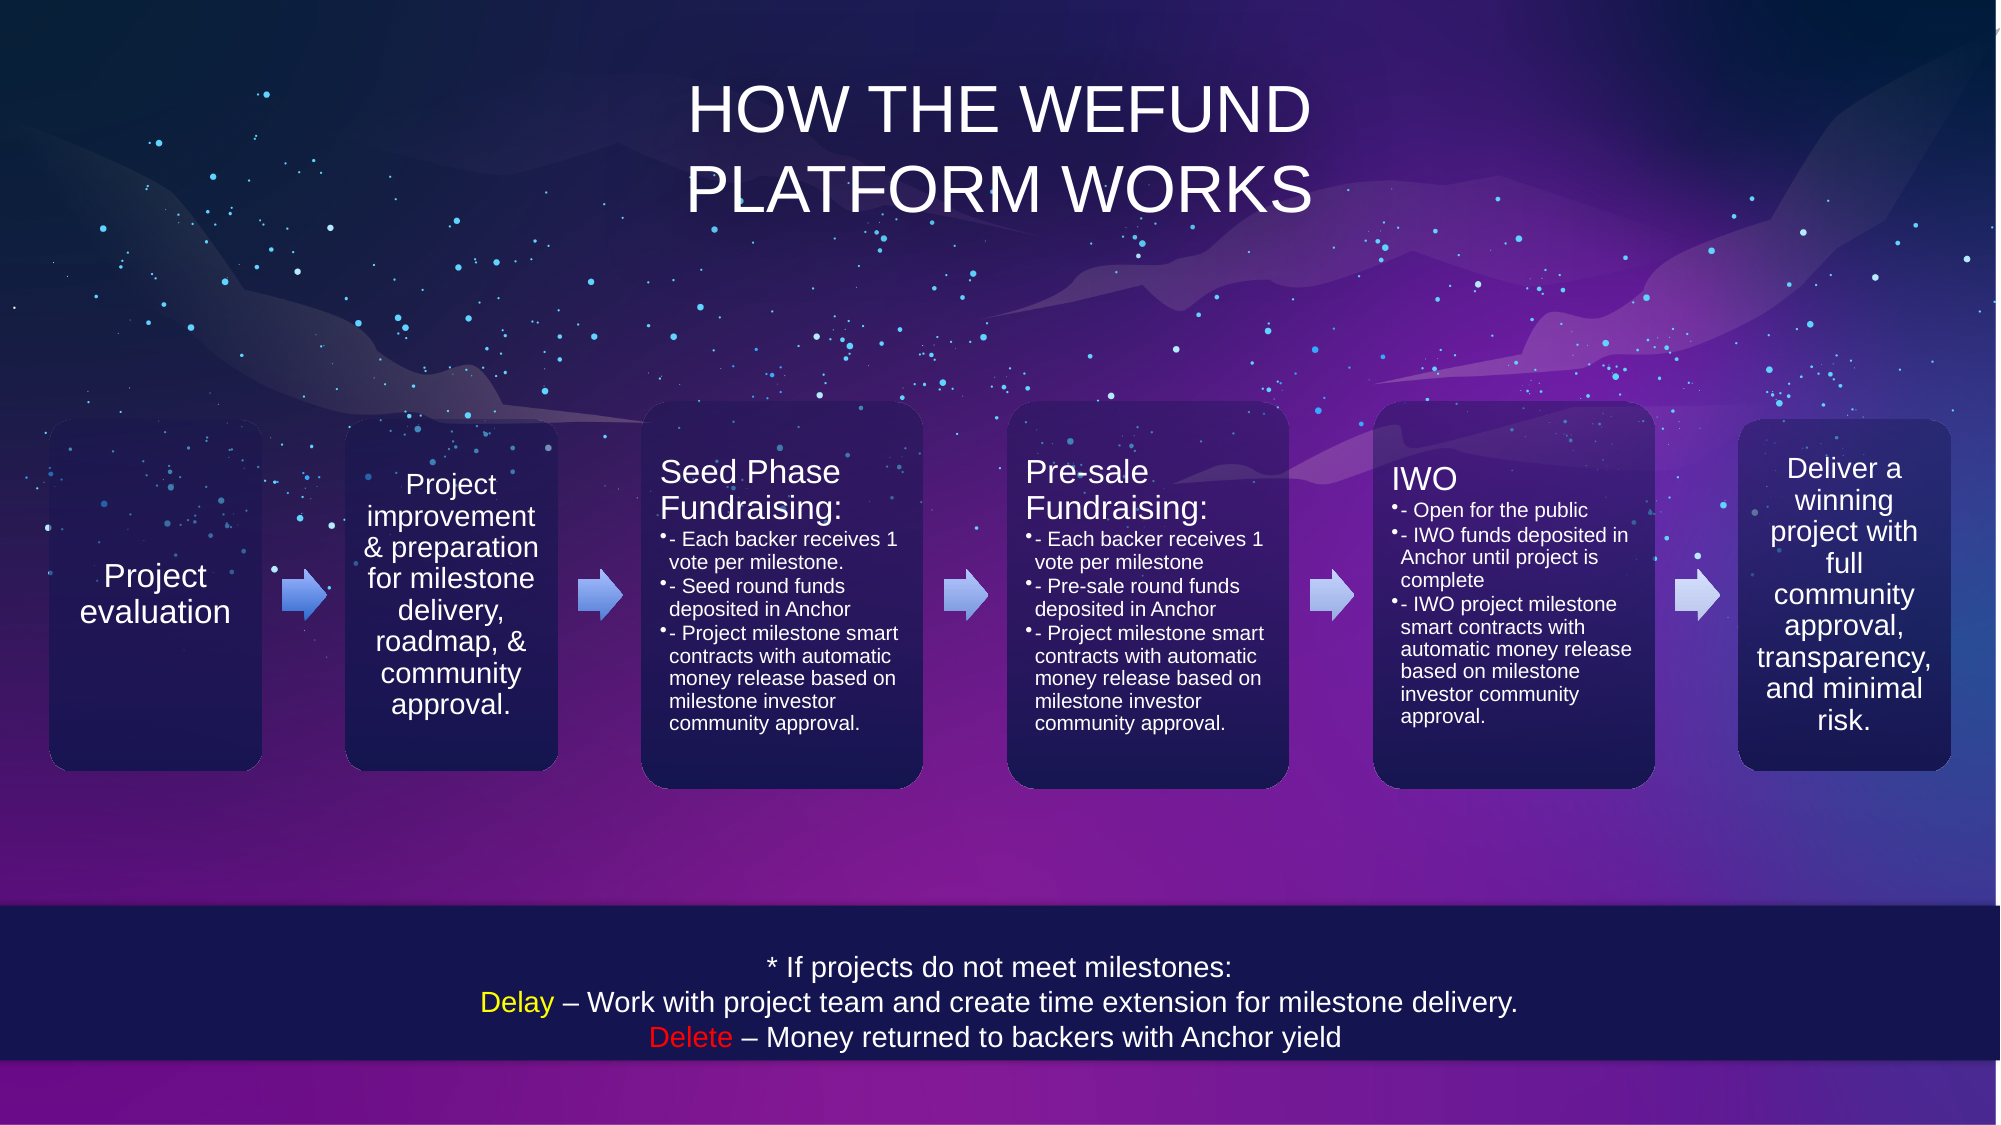

HOW THE WEFUND
PLATFORM WORKS

Seed Phase Fundraising:
- Each backer receives 1 vote per milestone.
- Seed round funds deposited in Anchor
- Project milestone smart contracts with automatic money release based on milestone investor community approval.

Pre-sale Fundraising:
- Each backer receives 1 vote per milestone
- Pre-sale round funds deposited in Anchor
- Project milestone smart contracts with automatic money release based on milestone investor community approval.

IWO
- Open for the public
- IWO funds deposited in Anchor until project is complete
- IWO project milestone smart contracts with automatic money release based on milestone investor community approval.

Project evaluation

Project improvement & preparation for milestone delivery, roadmap, & community approval.

Deliver a winning project with full community approval, transparency, and minimal risk.

* If projects do not meet milestones:
Delay – Work with project team and create time extension for milestone delivery.
Delete – Money returned to backers with Anchor yield